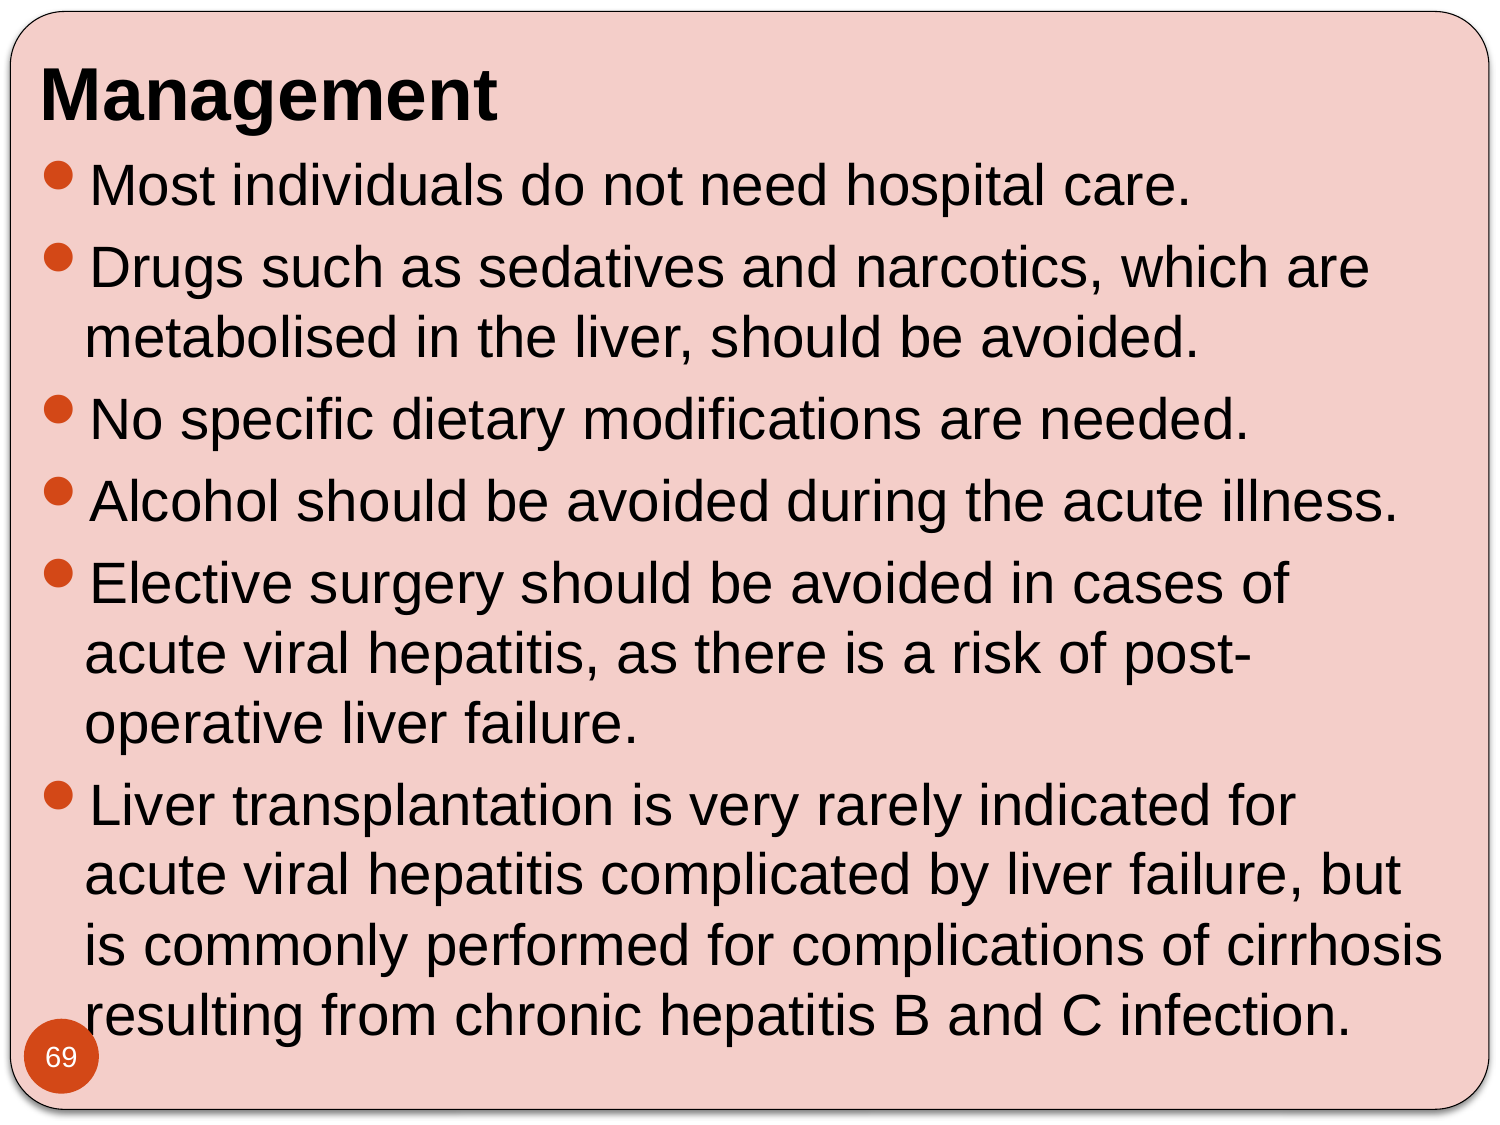

Management
Most individuals do not need hospital care.
Drugs such as sedatives and narcotics, which are metabolised in the liver, should be avoided.
No specific dietary modifications are needed.
Alcohol should be avoided during the acute illness.
Elective surgery should be avoided in cases of acute viral hepatitis, as there is a risk of post-operative liver failure.
Liver transplantation is very rarely indicated for acute viral hepatitis complicated by liver failure, but is commonly performed for complications of cirrhosis resulting from chronic hepatitis B and C infection.

69